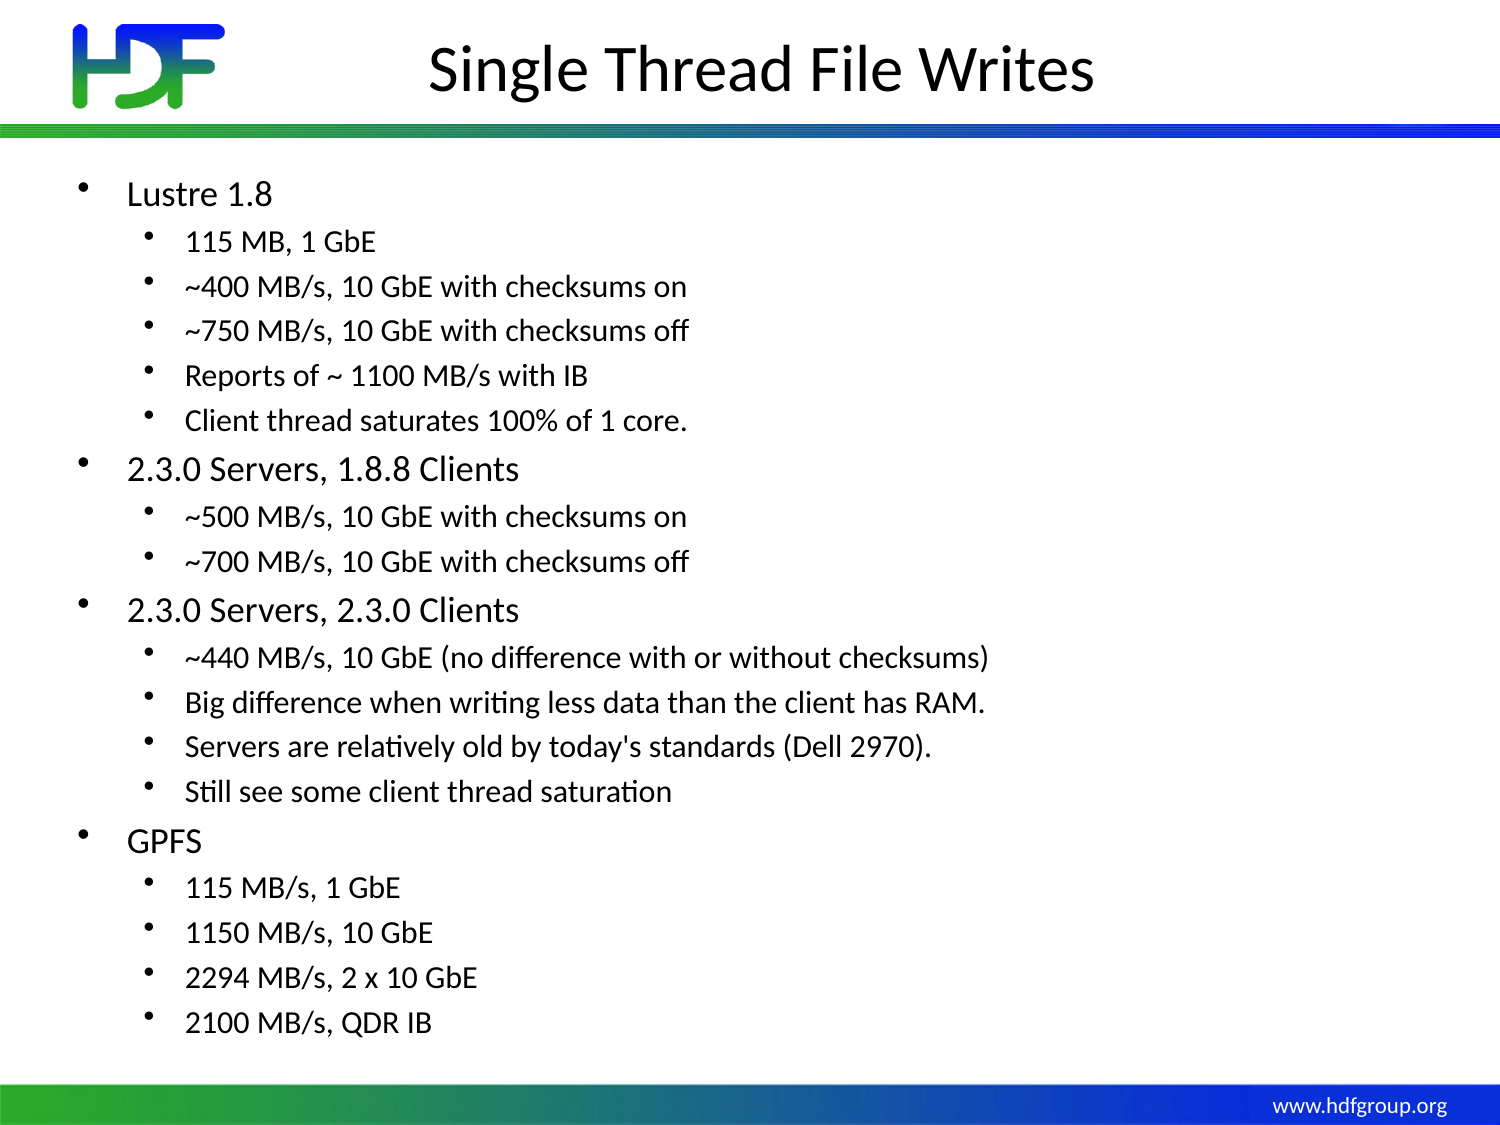

# Single Thread File Writes
Lustre 1.8
115 MB, 1 GbE
~400 MB/s, 10 GbE with checksums on
~750 MB/s, 10 GbE with checksums off
Reports of ~ 1100 MB/s with IB
Client thread saturates 100% of 1 core.
2.3.0 Servers, 1.8.8 Clients
~500 MB/s, 10 GbE with checksums on
~700 MB/s, 10 GbE with checksums off
2.3.0 Servers, 2.3.0 Clients
~440 MB/s, 10 GbE (no difference with or without checksums)
Big difference when writing less data than the client has RAM.
Servers are relatively old by today's standards (Dell 2970).
Still see some client thread saturation
GPFS
115 MB/s, 1 GbE
1150 MB/s, 10 GbE
2294 MB/s, 2 x 10 GbE
2100 MB/s, QDR IB